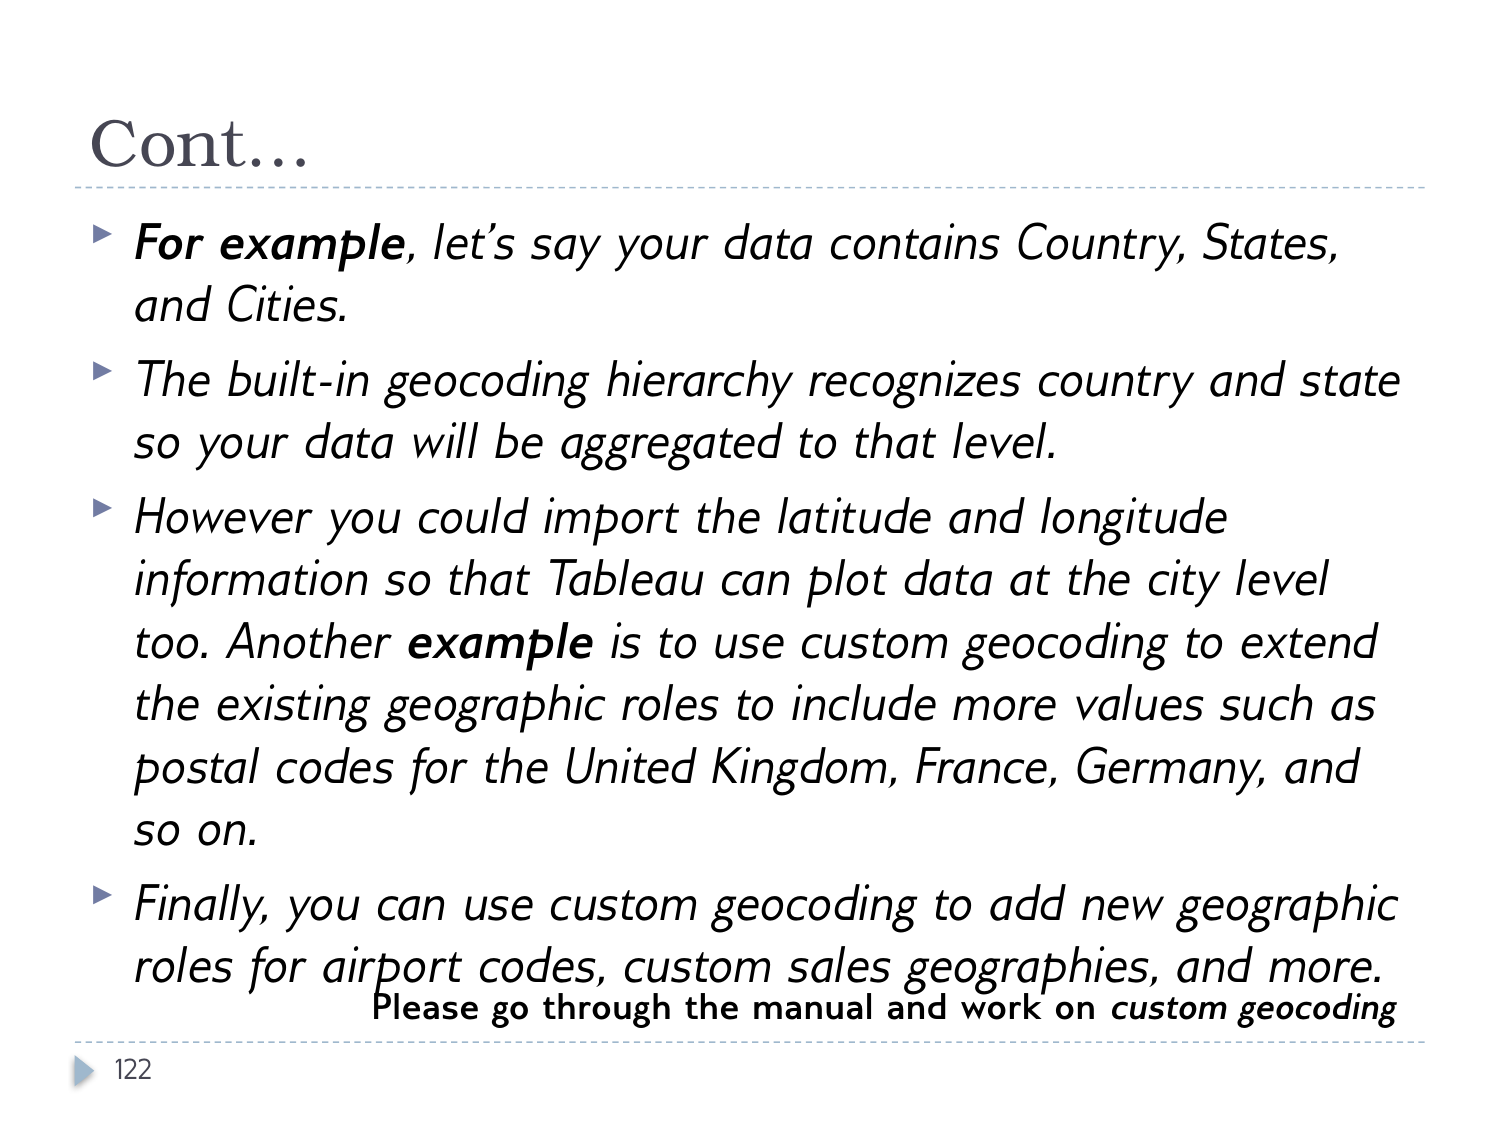

# Cont…
For example, let’s say your data contains Country, States, and Cities.
The built-in geocoding hierarchy recognizes country and state so your data will be aggregated to that level.
However you could import the latitude and longitude information so that Tableau can plot data at the city level too. Another example is to use custom geocoding to extend the existing geographic roles to include more values such as postal codes for the United Kingdom, France, Germany, and so on.
Finally, you can use custom geocoding to add new geographic roles for airport codes, custom sales geographies, and more.
Please go through the manual and work on custom geocoding
122